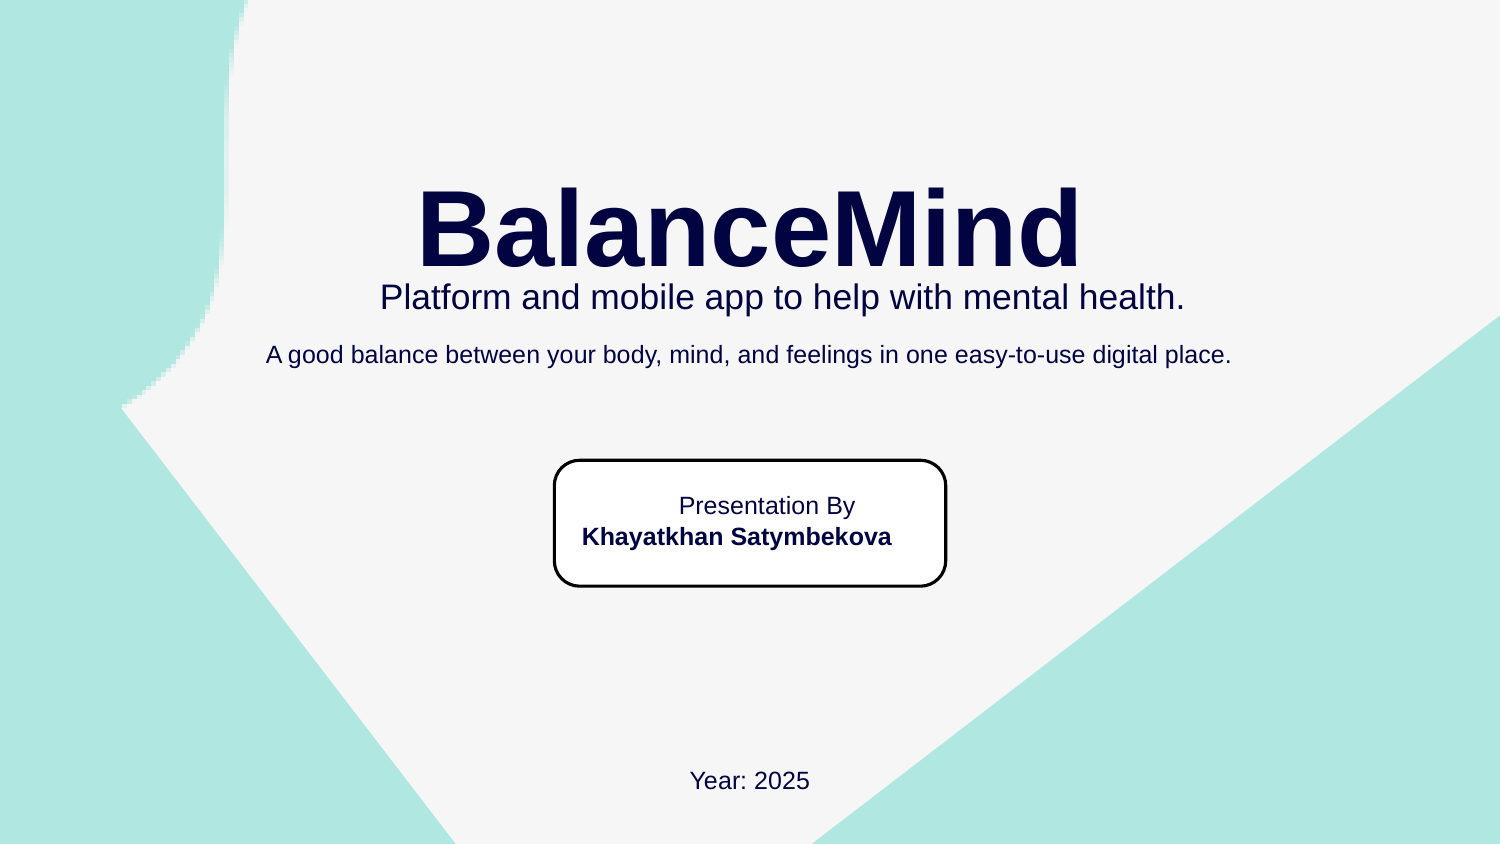

BalanceMind
Platform and mobile app to help with mental health.
A good balance between your body, mind, and feelings in one easy-to-use digital place.

Presentation By
Khayatkhan Satymbekova
Year: 2025